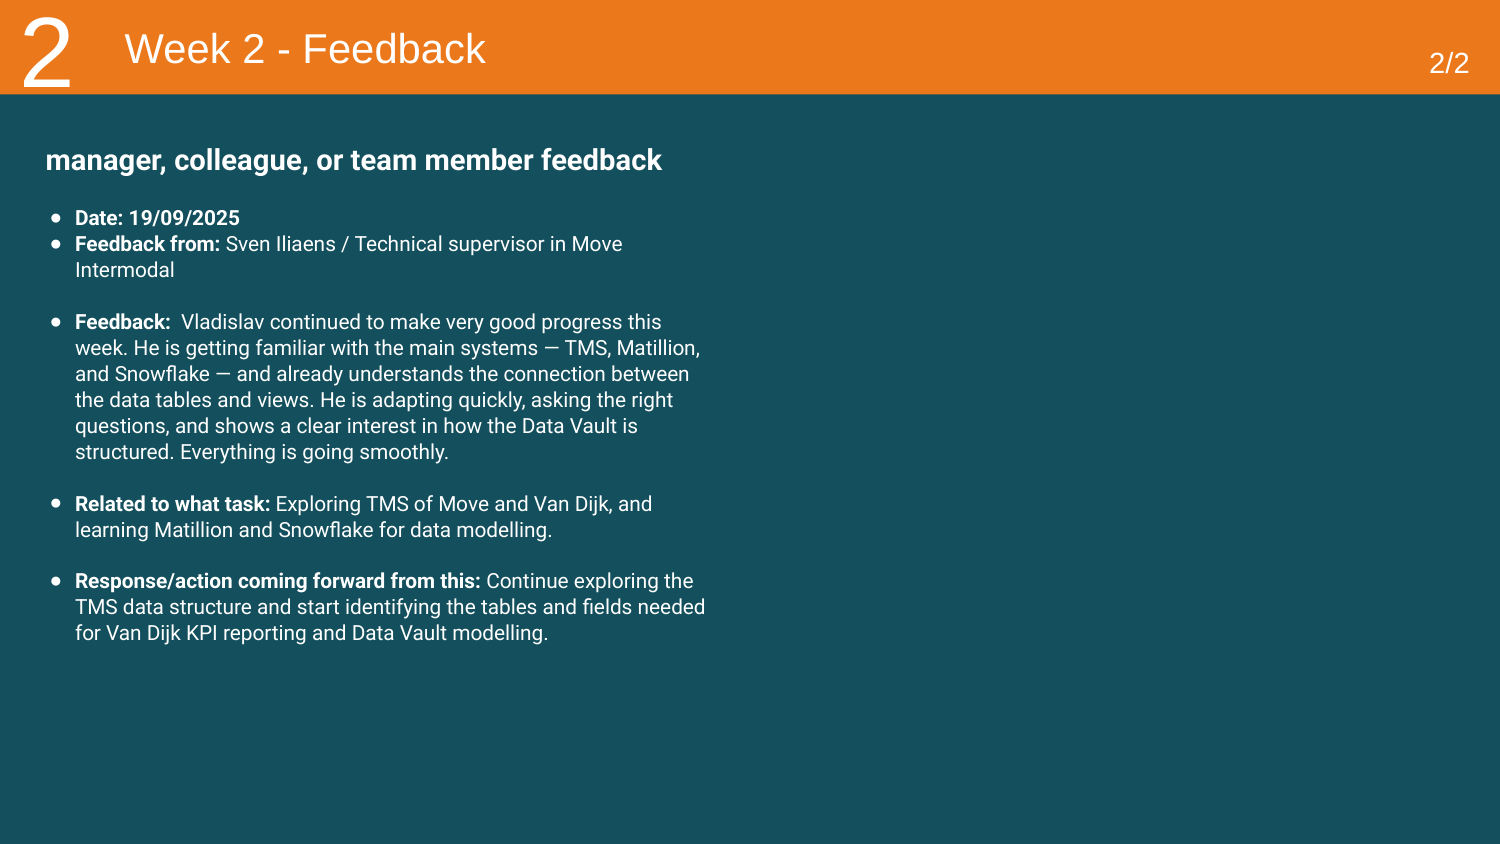

2
# Week 2 - Feedback
2/2
manager, colleague, or team member feedback
Date: 19/09/2025
Feedback from: Sven Iliaens / Technical supervisor in Move Intermodal

Feedback:  Vladislav continued to make very good progress this week. He is getting familiar with the main systems — TMS, Matillion, and Snowflake — and already understands the connection between the data tables and views. He is adapting quickly, asking the right questions, and shows a clear interest in how the Data Vault is structured. Everything is going smoothly.

Related to what task: Exploring TMS of Move and Van Dijk, and learning Matillion and Snowflake for data modelling.

Response/action coming forward from this: Continue exploring the TMS data structure and start identifying the tables and fields needed for Van Dijk KPI reporting and Data Vault modelling.